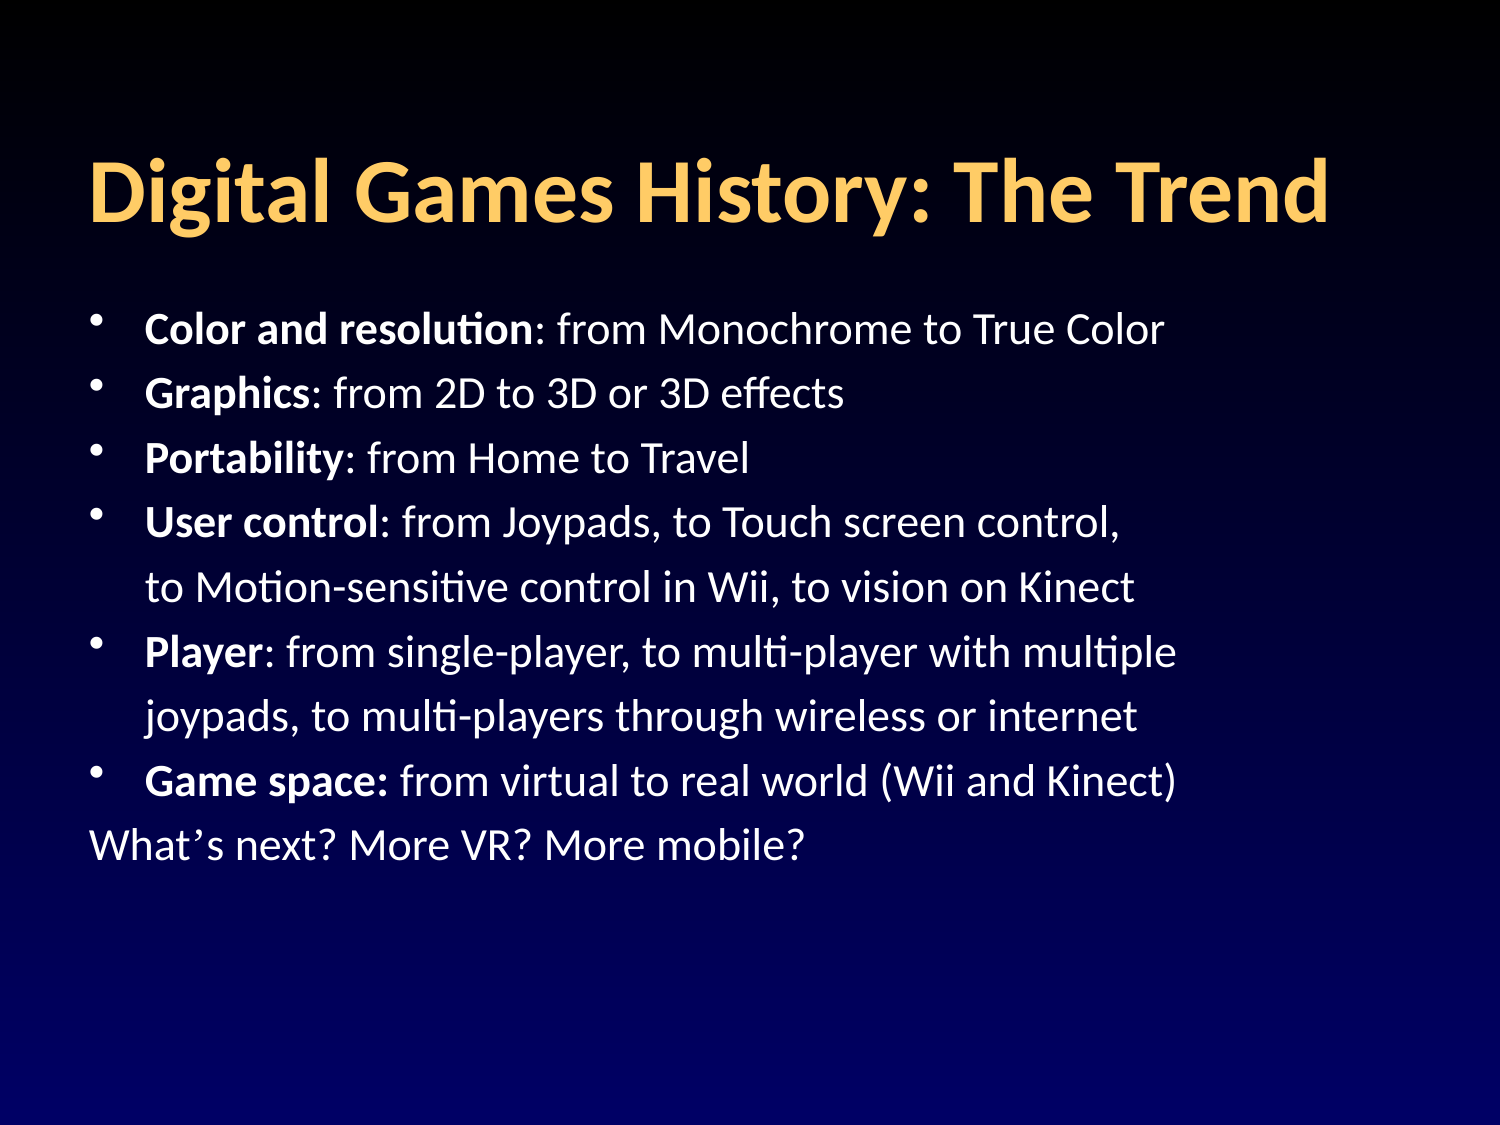

# Digital Games History: The Trend
Color and resolution: from Monochrome to True Color
Graphics: from 2D to 3D or 3D effects
Portability: from Home to Travel
User control: from Joypads, to Touch screen control,
	to Motion-sensitive control in Wii, to vision on Kinect
Player: from single-player, to multi-player with multiple
	joypads, to multi-players through wireless or internet
Game space: from virtual to real world (Wii and Kinect)
What’s next? More VR? More mobile?